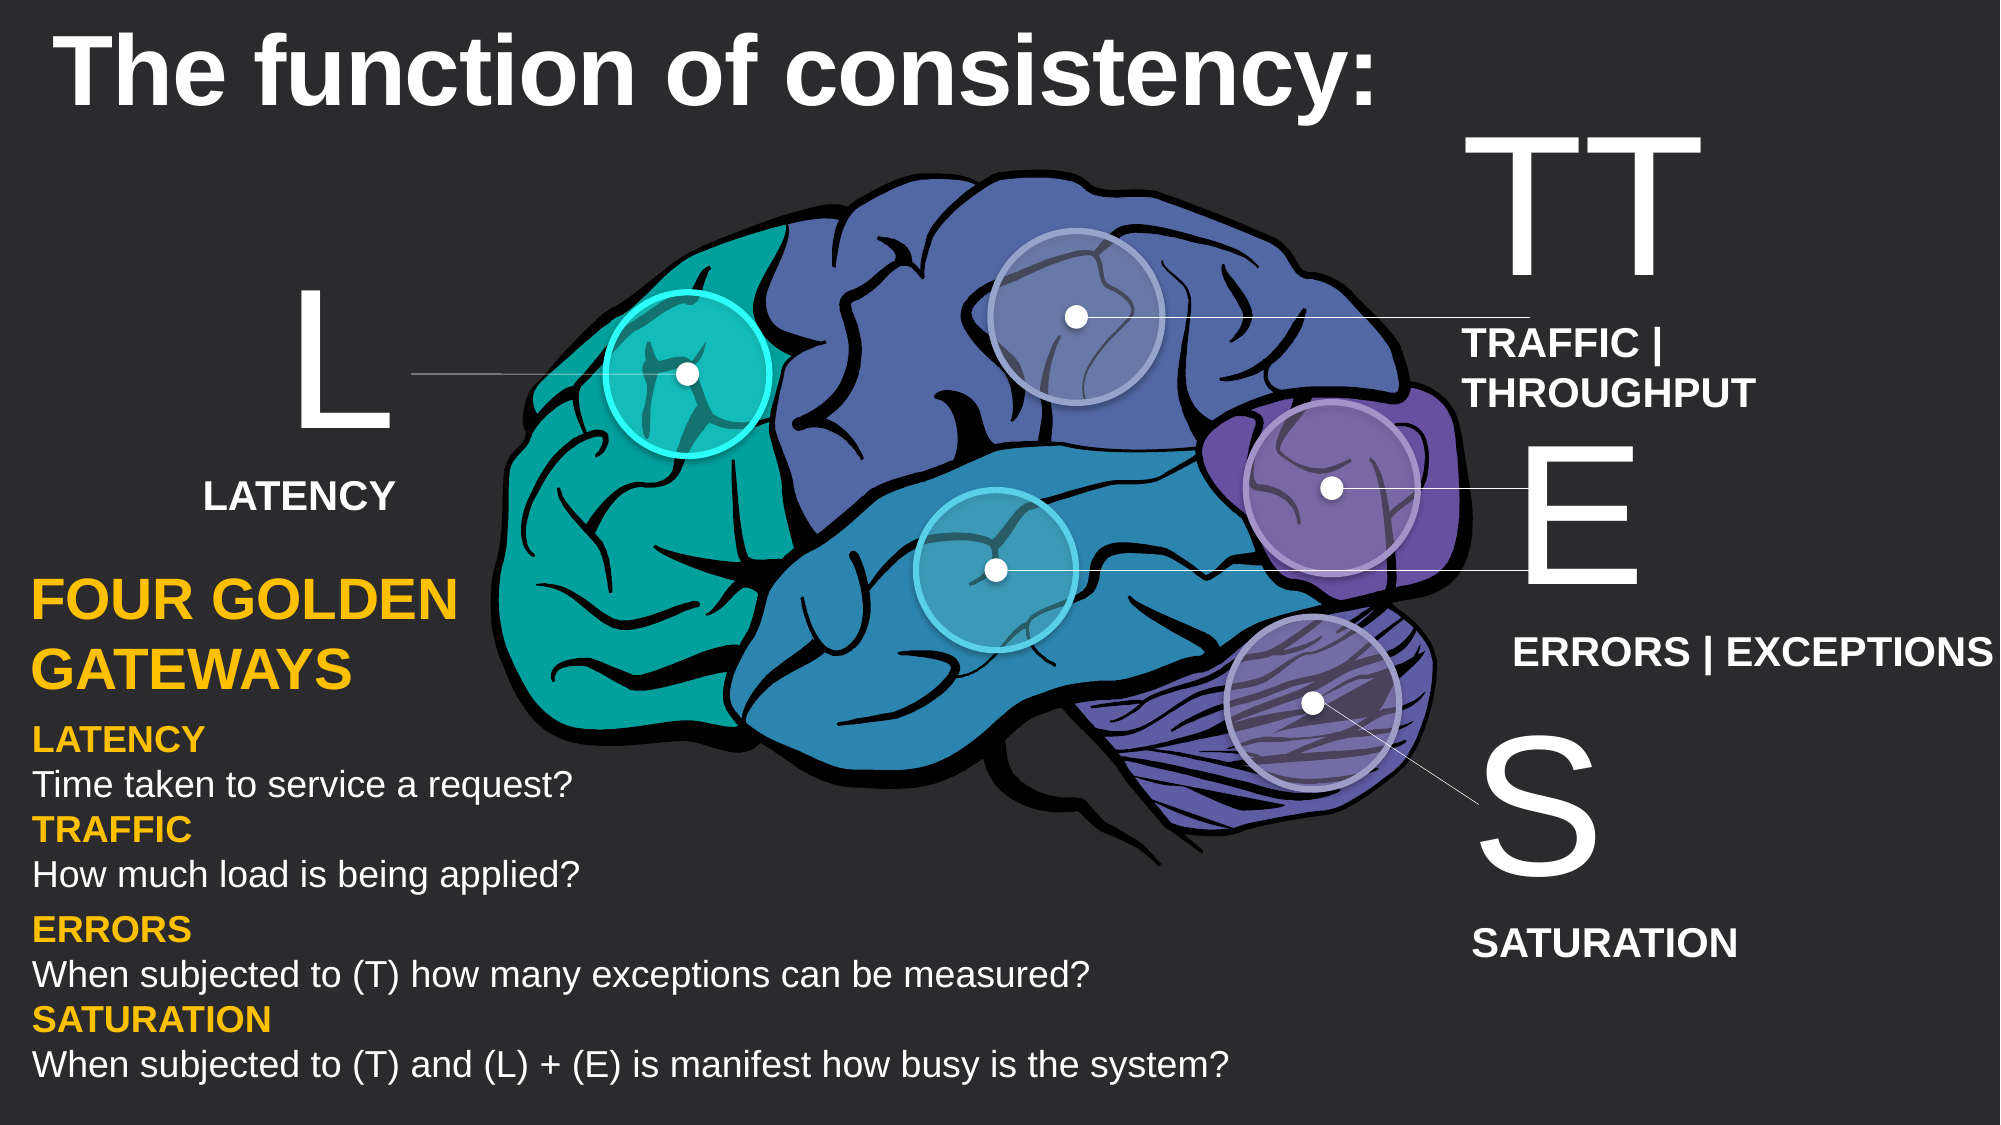

The function of consistency:
TT
TRAFFIC | THROUGHPUT

L
LATENCY

E
ERRORS | EXCEPTIONS

FOUR GOLDEN GATEWAYS

S
SATURATION

LATENCY
Time taken to service a request?
TRAFFIC
How much load is being applied?
ERRORS
When subjected to (T) how many exceptions can be measured?
SATURATION
When subjected to (T) and (L) + (E) is manifest how busy is the system?